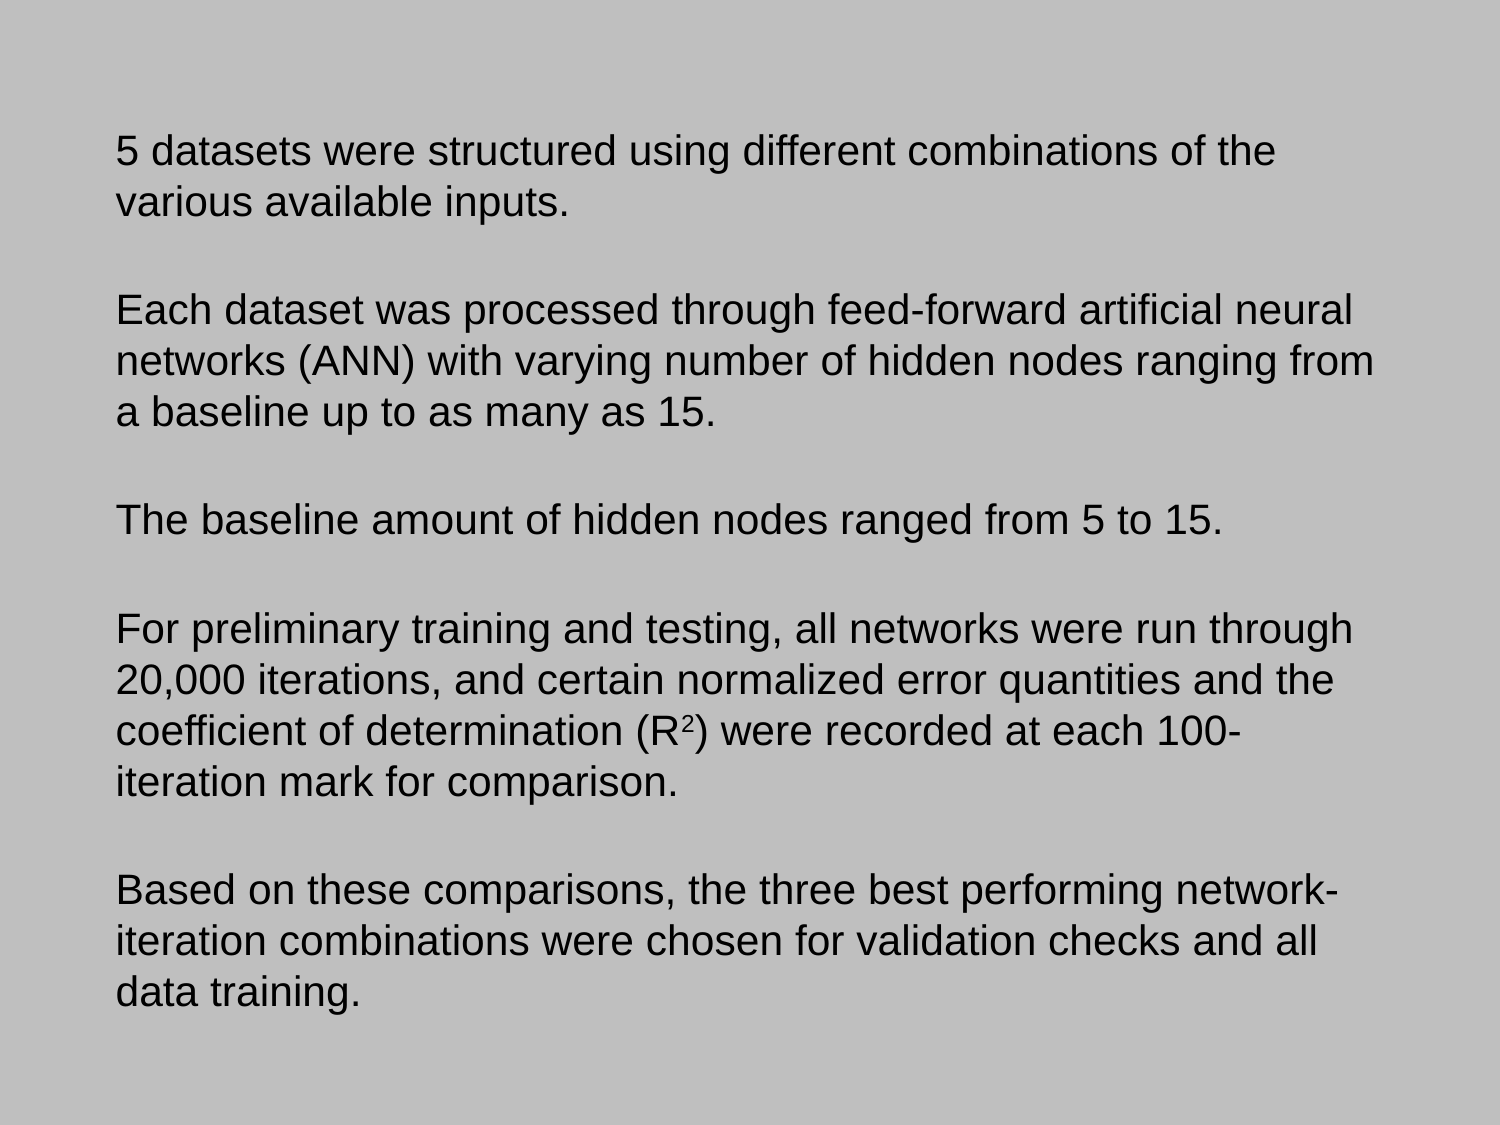

5 datasets were structured using different combinations of the various available inputs.
Each dataset was processed through feed-forward artificial neural networks (ANN) with varying number of hidden nodes ranging from a baseline up to as many as 15.
The baseline amount of hidden nodes ranged from 5 to 15.
For preliminary training and testing, all networks were run through 20,000 iterations, and certain normalized error quantities and the coefficient of determination (R2) were recorded at each 100-iteration mark for comparison.
Based on these comparisons, the three best performing network-iteration combinations were chosen for validation checks and all data training.